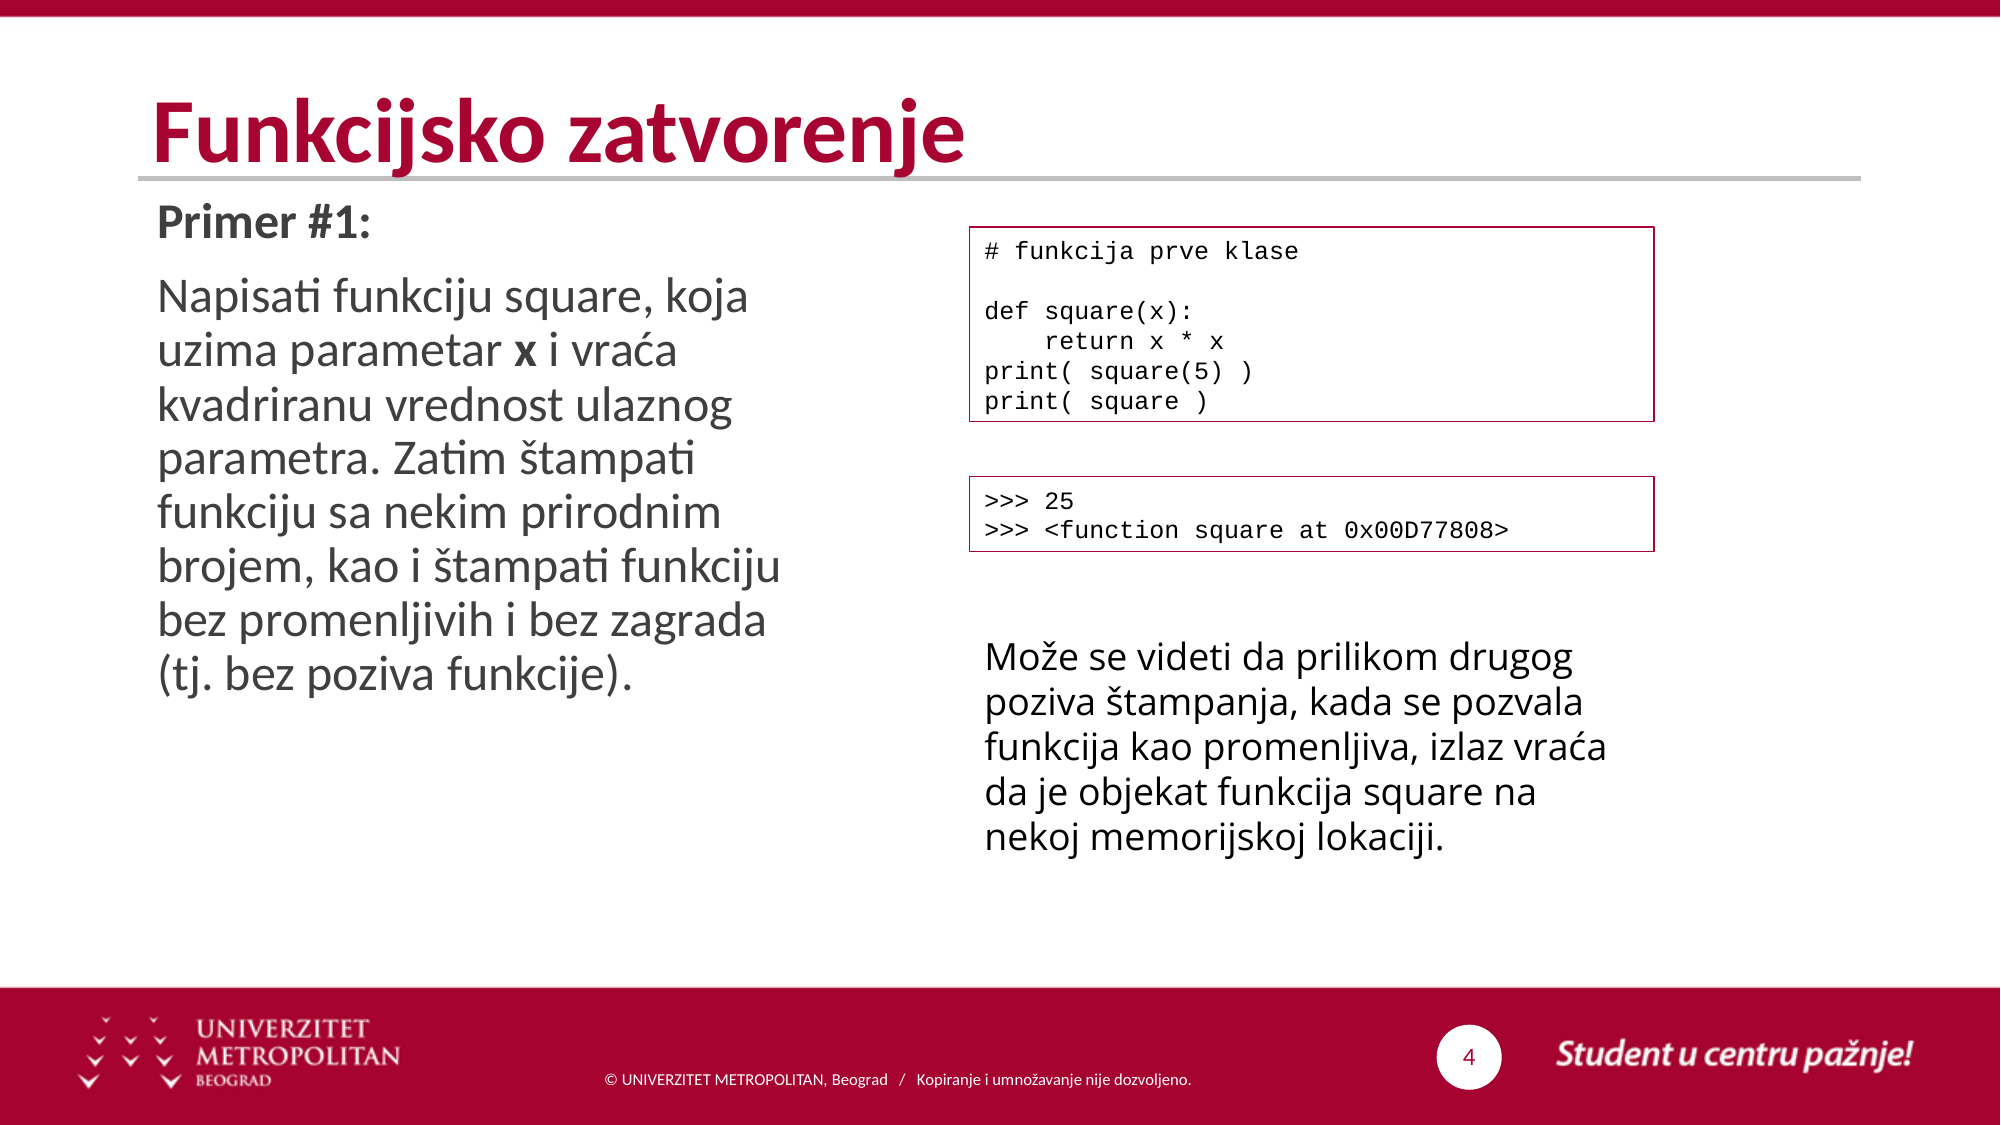

# Funkcijsko zatvorenje
Primer #1:
Napisati funkciju square, koja uzima parametar x i vraća kvadriranu vrednost ulaznog parametra. Zatim štampati funkciju sa nekim prirodnim brojem, kao i štampati funkciju bez promenljivih i bez zagrada (tj. bez poziva funkcije).
# funkcija prve klase

def square(x):
    return x * x
print( square(5) )
print( square )
>>> 25
>>> <function square at 0x00D77808>
Može se videti da prilikom drugog poziva štampanja, kada se pozvala funkcija kao promenljiva, izlaz vraća da je objekat funkcija square na nekoj memorijskoj lokaciji.